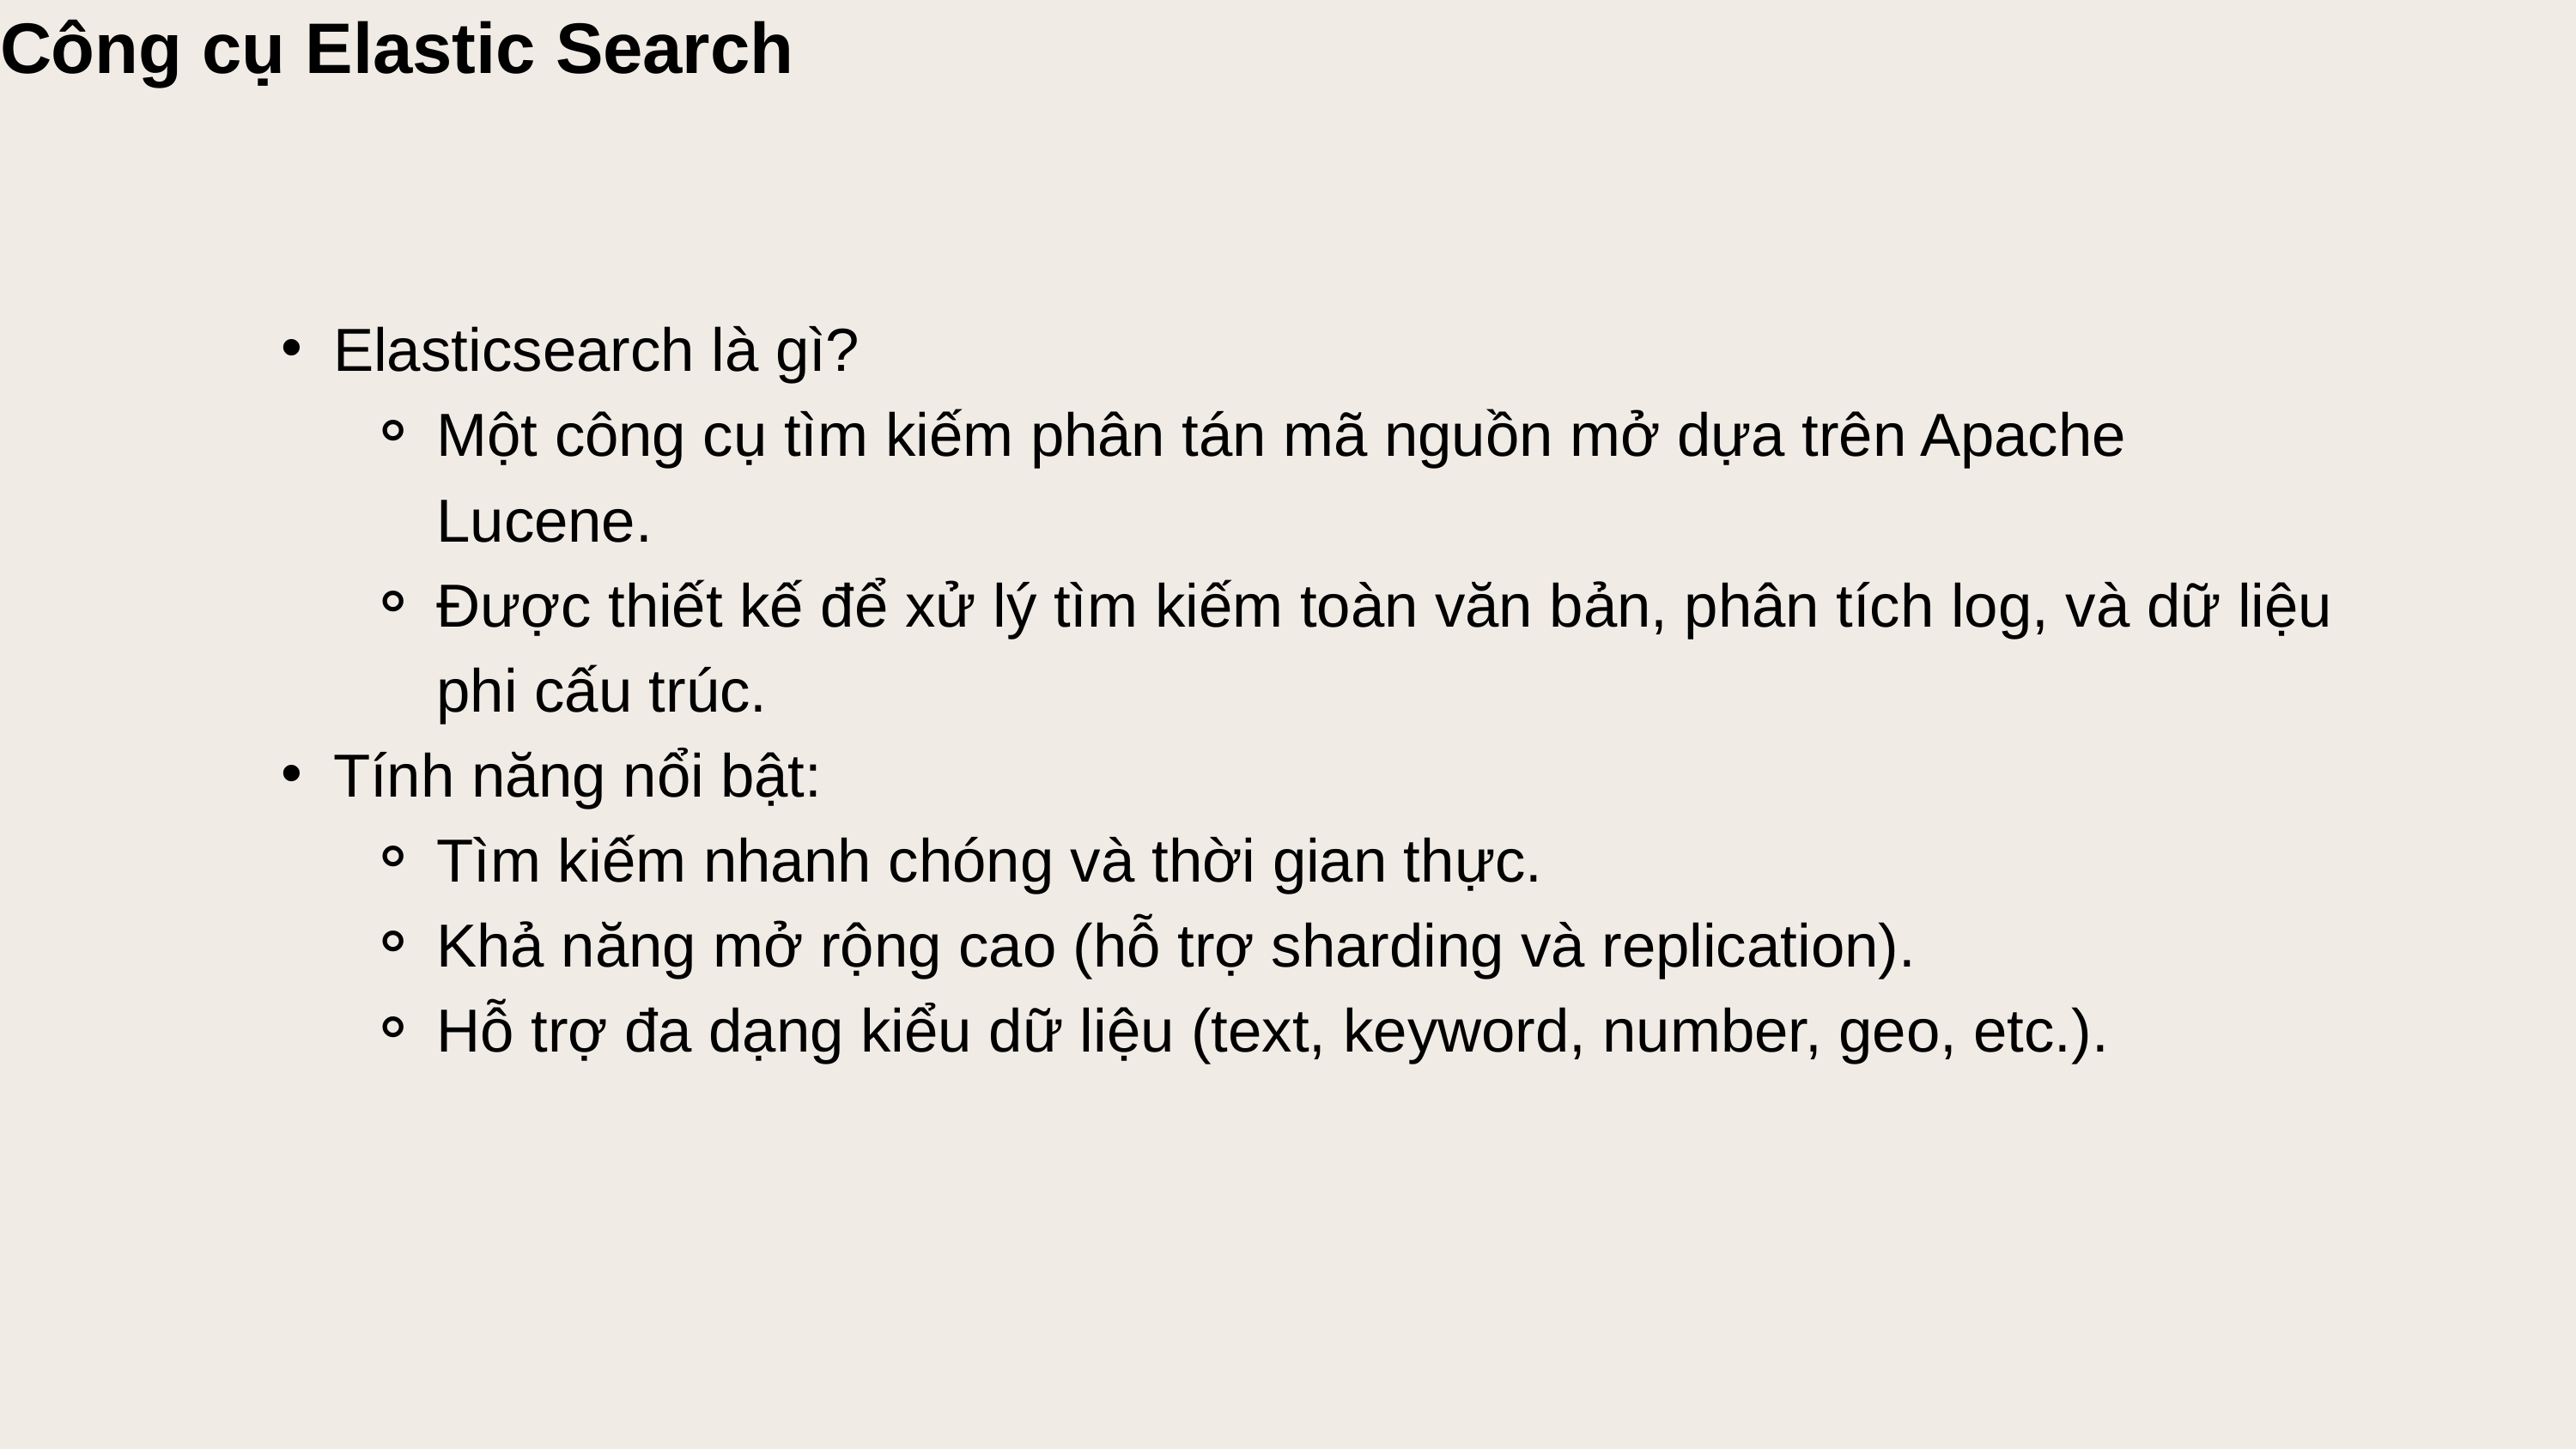

Công cụ Elastic Search
Elasticsearch là gì?
Một công cụ tìm kiếm phân tán mã nguồn mở dựa trên Apache Lucene.
Được thiết kế để xử lý tìm kiếm toàn văn bản, phân tích log, và dữ liệu phi cấu trúc.
Tính năng nổi bật:
Tìm kiếm nhanh chóng và thời gian thực.
Khả năng mở rộng cao (hỗ trợ sharding và replication).
Hỗ trợ đa dạng kiểu dữ liệu (text, keyword, number, geo, etc.).